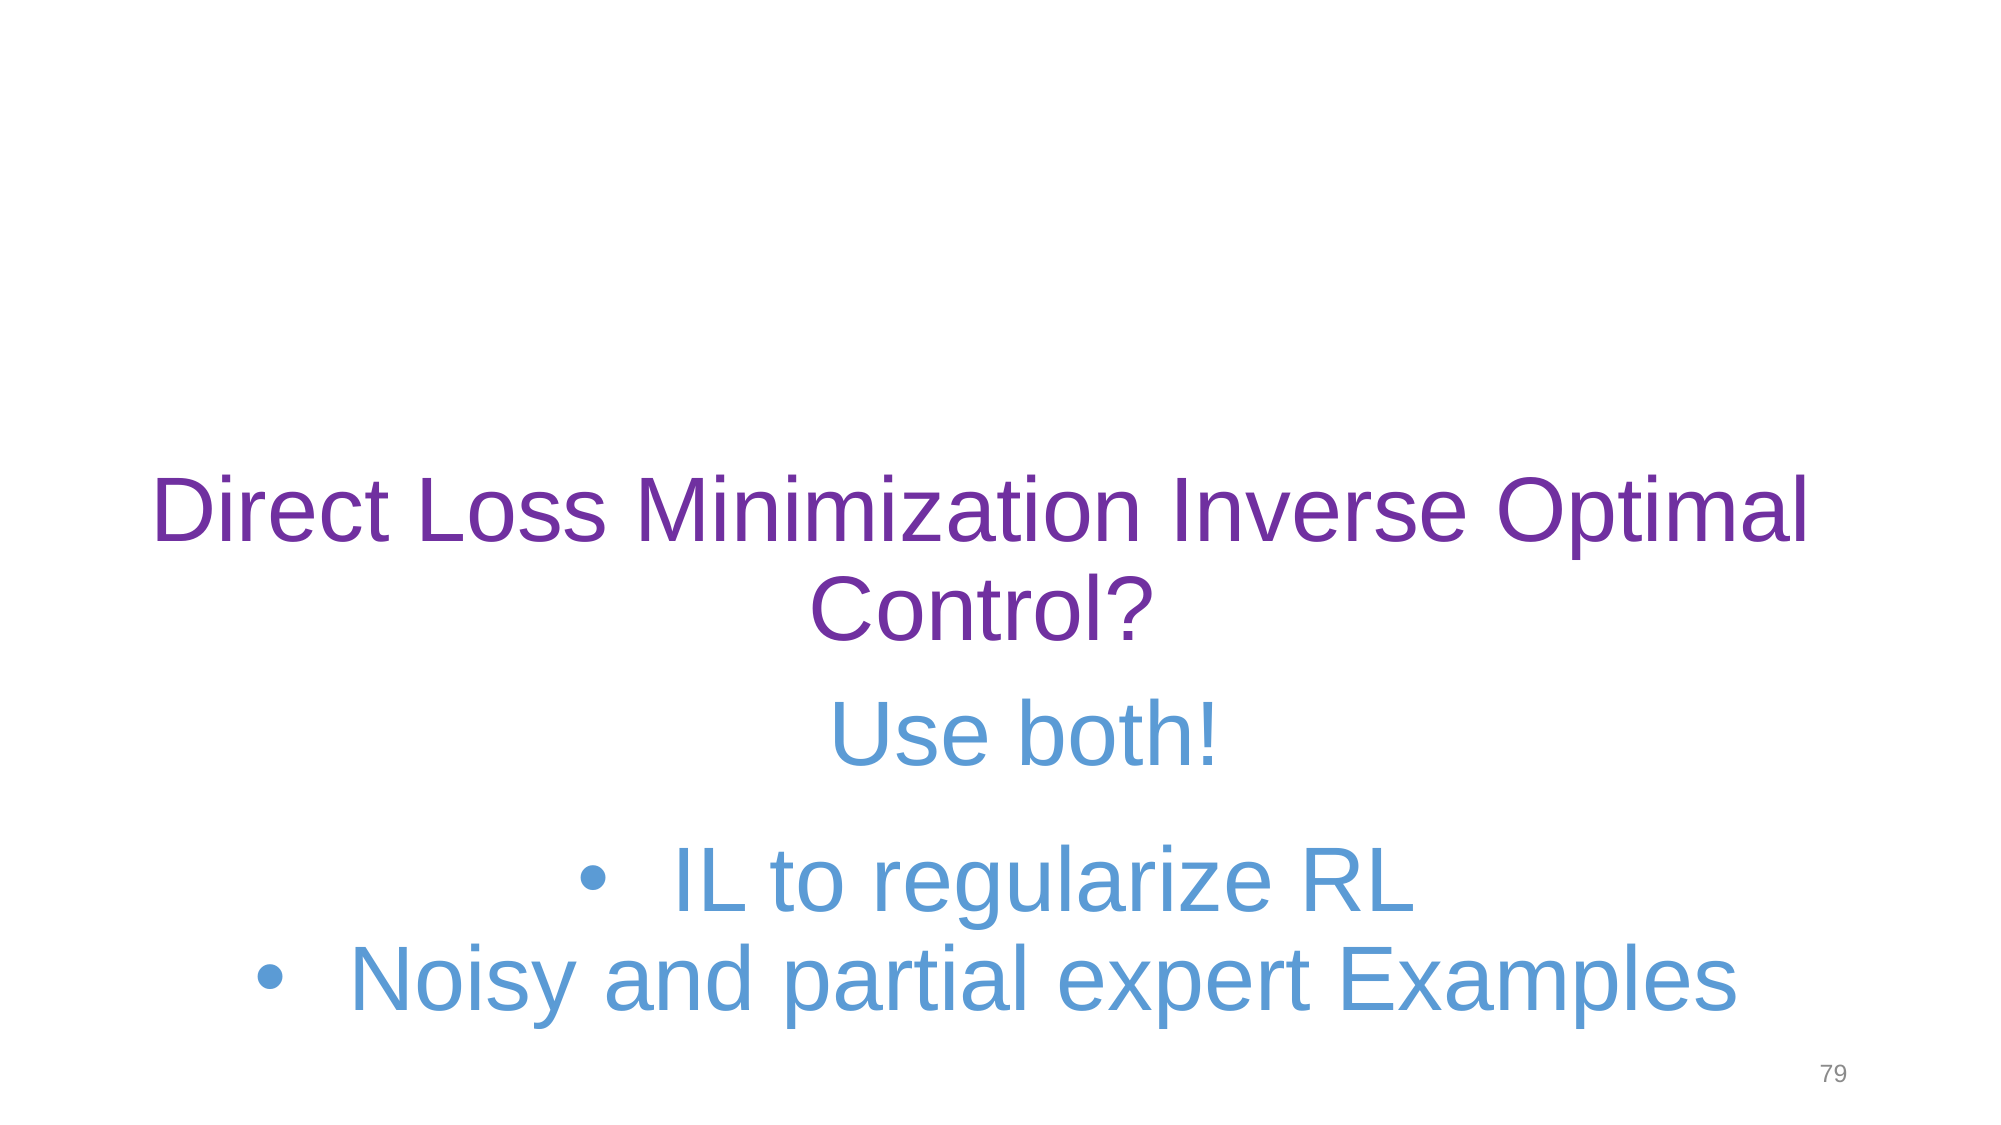

# Direct Loss Minimization Inverse Optimal Control?
Use both!
IL to regularize RL
Noisy and partial expert Examples
79